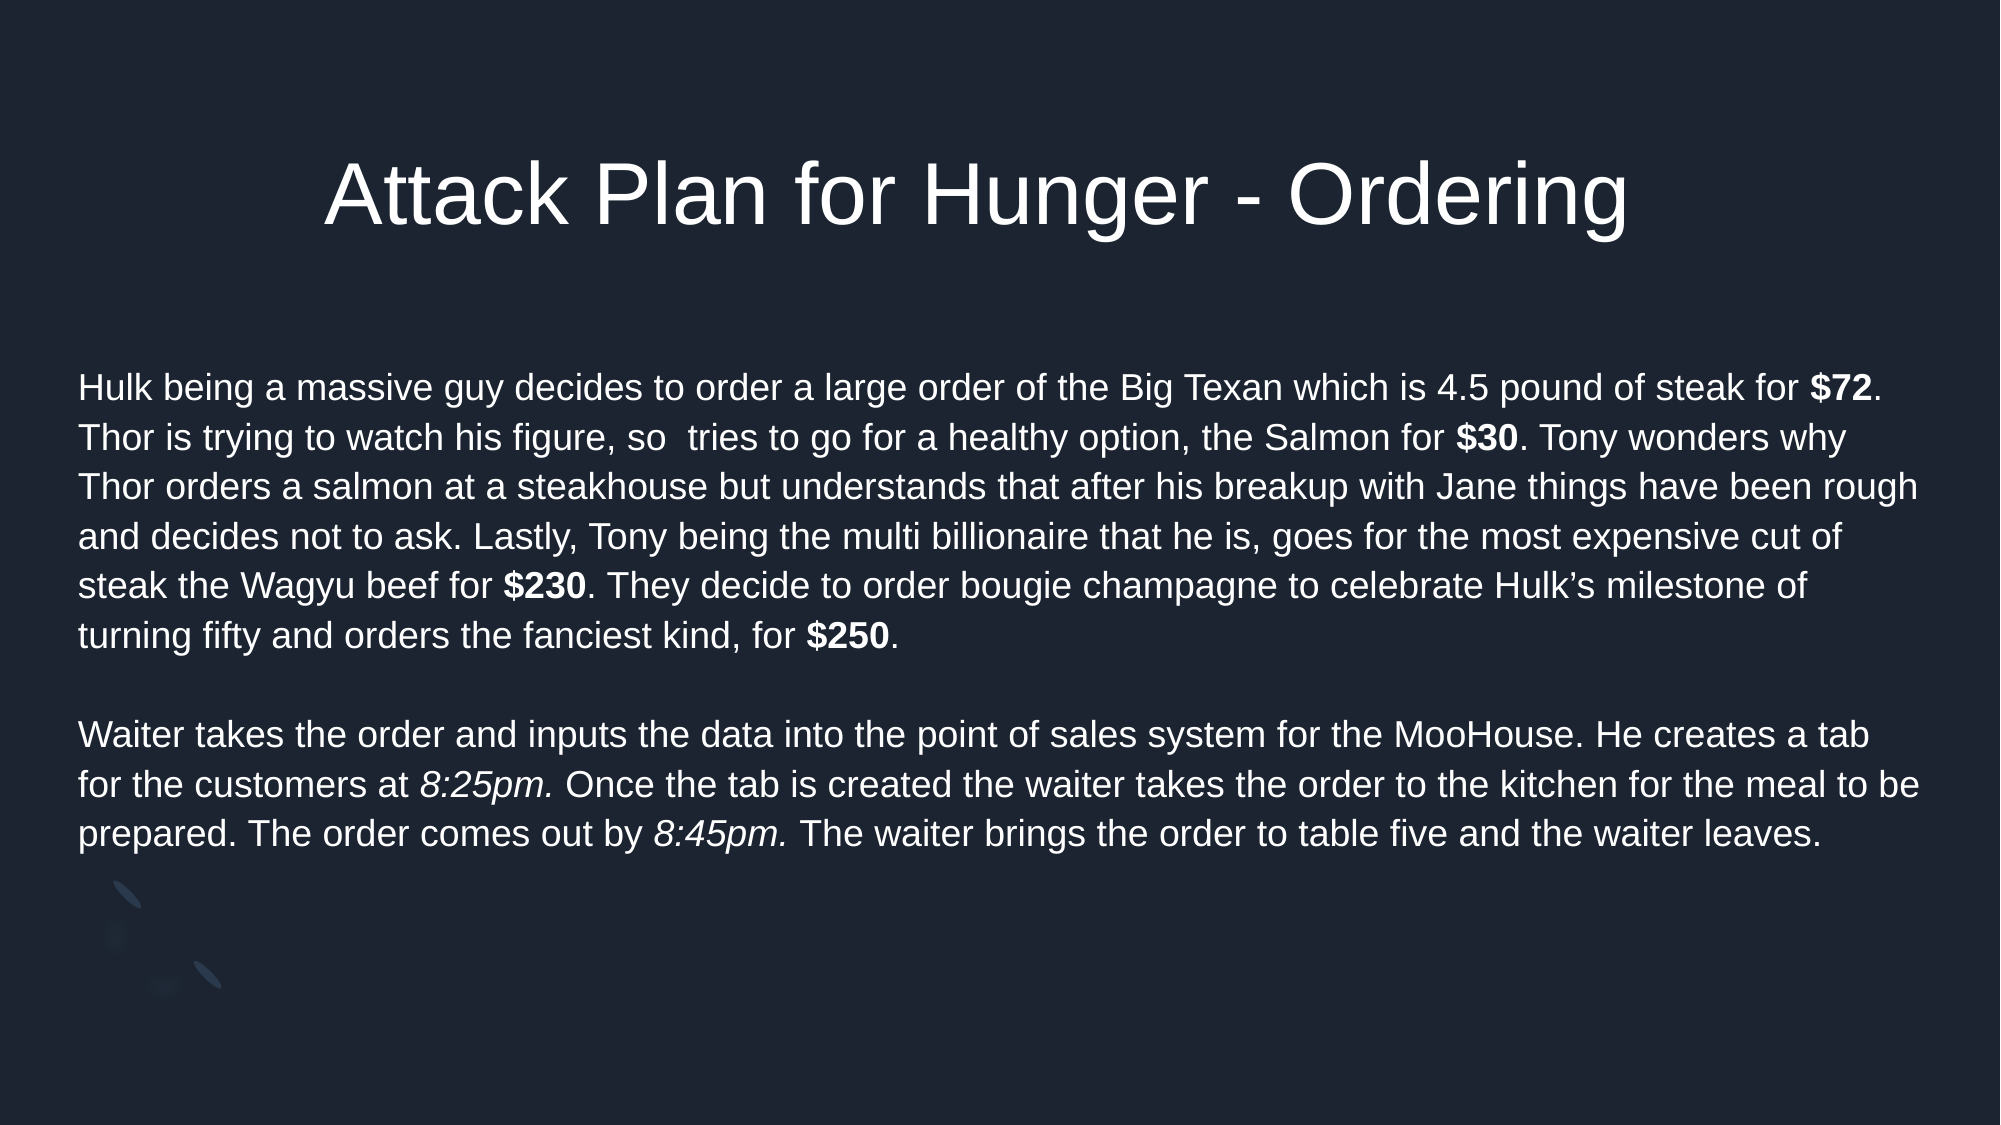

# Attack Plan for Hunger - Ordering
Hulk being a massive guy decides to order a large order of the Big Texan which is 4.5 pound of steak for $72. Thor is trying to watch his figure, so  tries to go for a healthy option, the Salmon for $30. Tony wonders why Thor orders a salmon at a steakhouse but understands that after his breakup with Jane things have been rough and decides not to ask. Lastly, Tony being the multi billionaire that he is, goes for the most expensive cut of steak the Wagyu beef for $230. They decide to order bougie champagne to celebrate Hulk’s milestone of turning fifty and orders the fanciest kind, for $250.
Waiter takes the order and inputs the data into the point of sales system for the MooHouse. He creates a tab for the customers at 8:25pm. Once the tab is created the waiter takes the order to the kitchen for the meal to be prepared. The order comes out by 8:45pm. The waiter brings the order to table five and the waiter leaves.